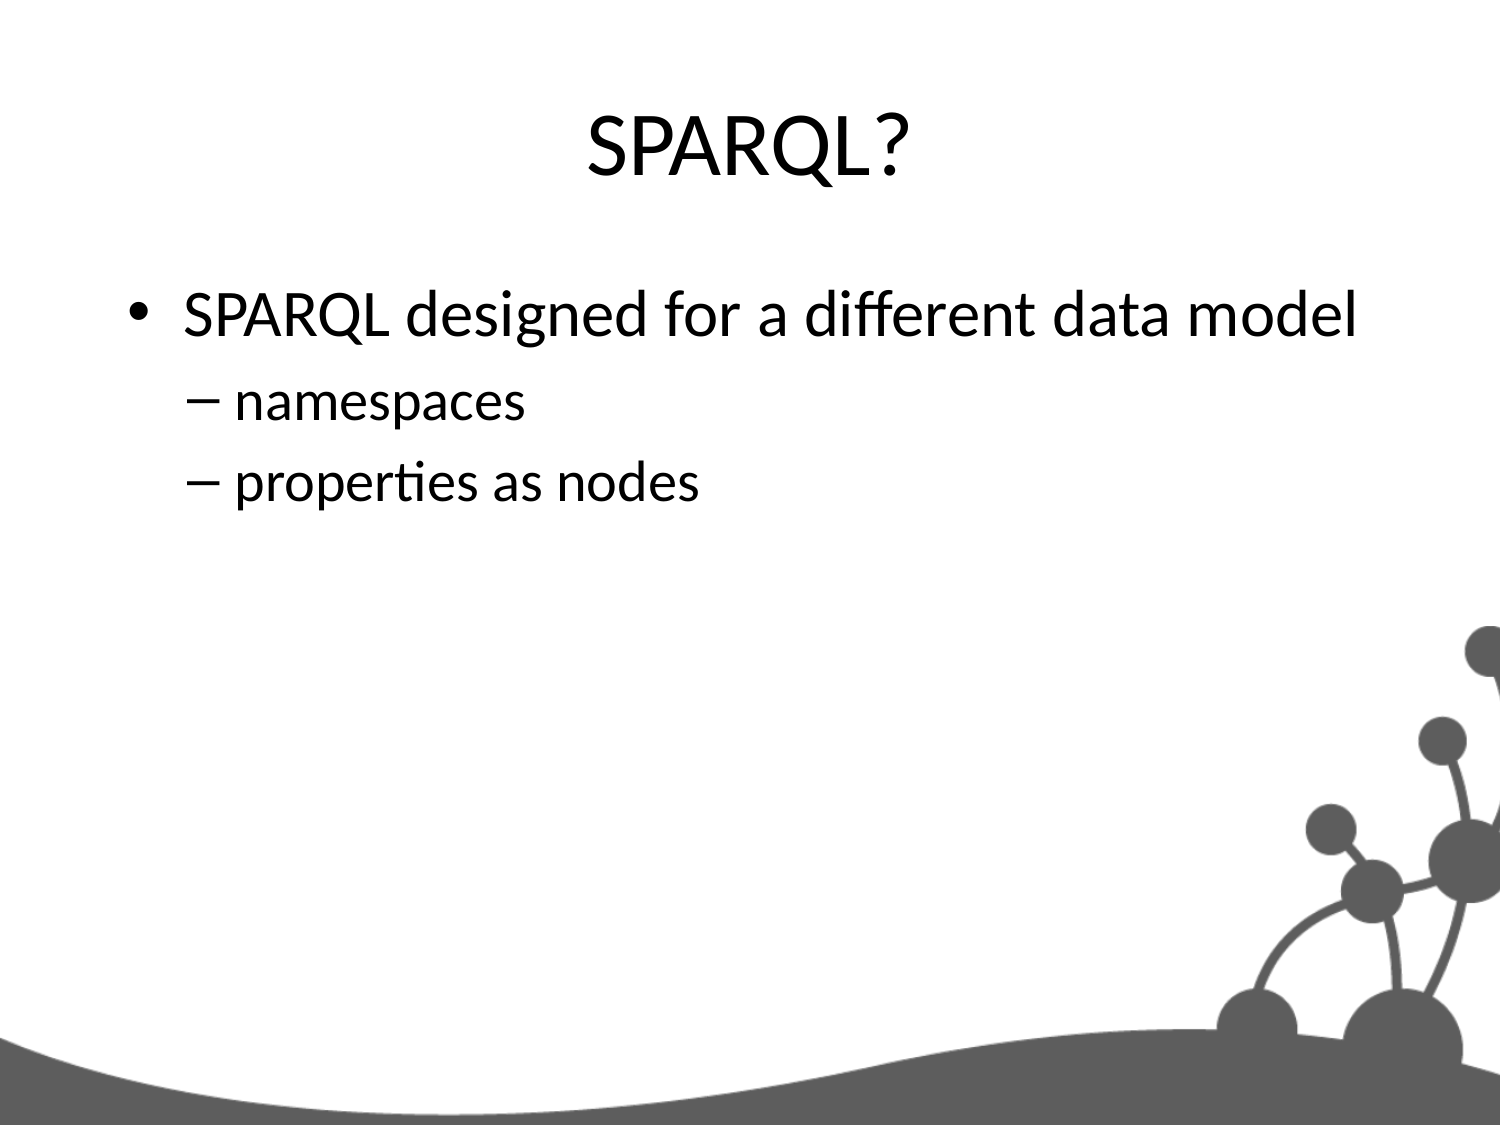

# SPARQL?
SPARQL designed for a different data model
namespaces
properties as nodes